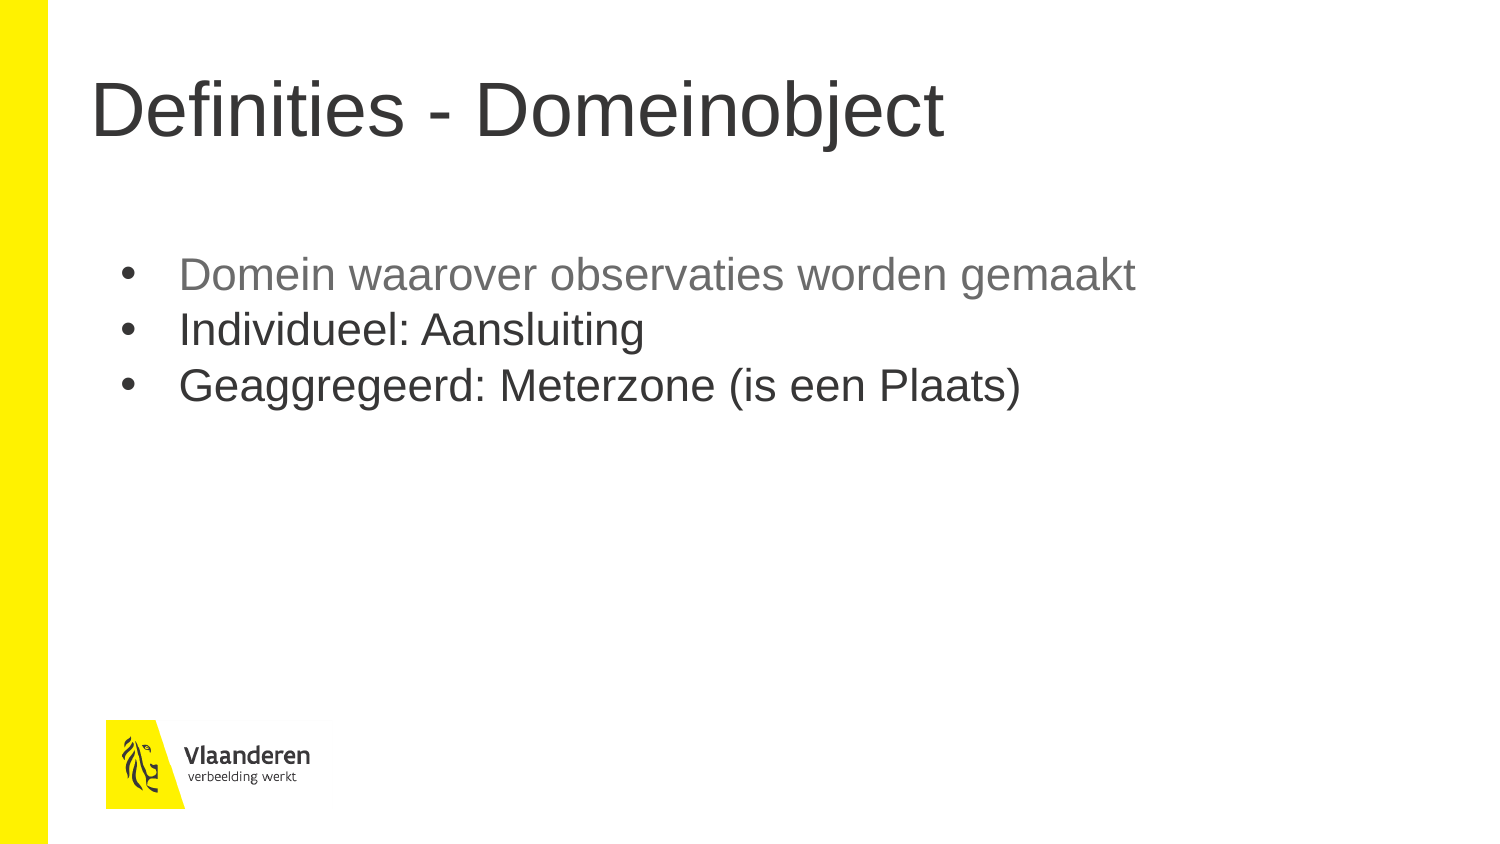

# Definities - Domeinobject
Domein waarover observaties worden gemaakt
Individueel: Aansluiting
Geaggregeerd: Meterzone (is een Plaats)